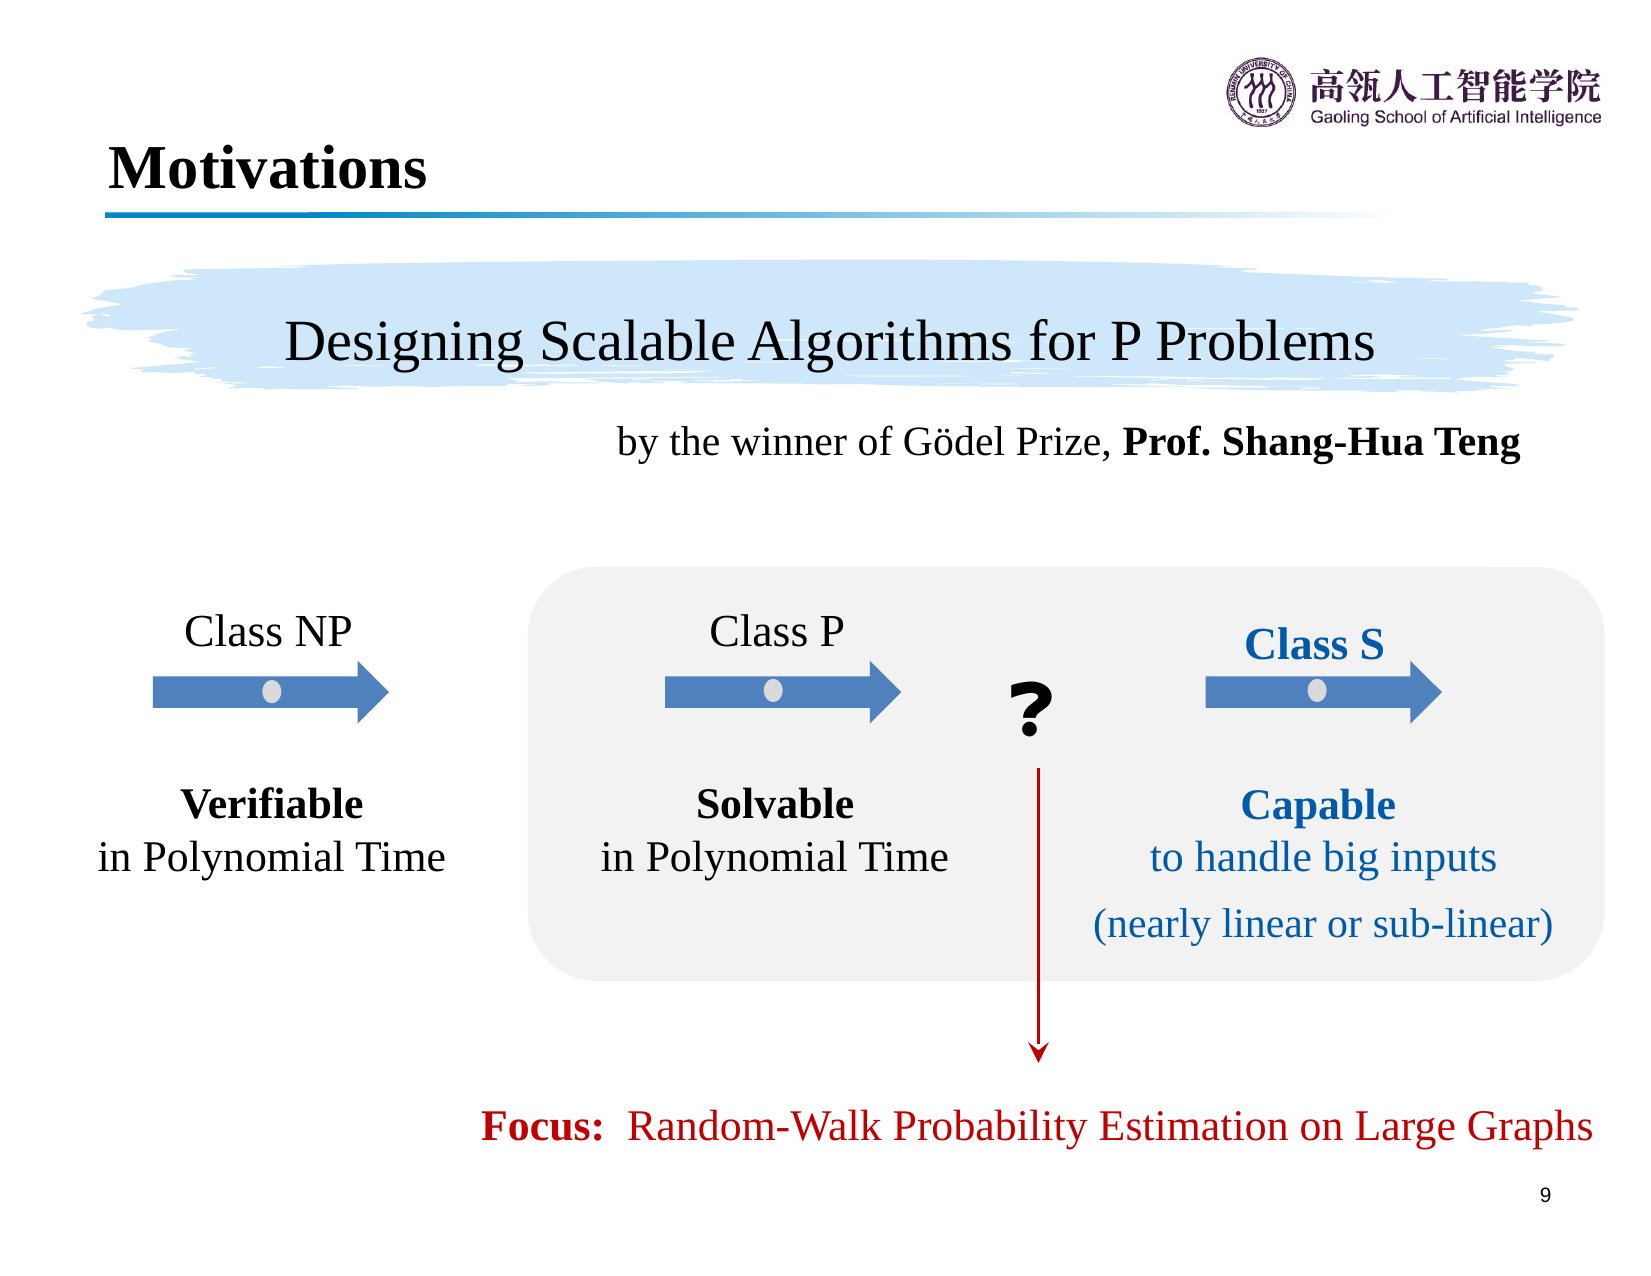

Motivations

Designing Scalable Algorithms for P Problems
by the winner of Gödel Prize, Prof. Shang-Hua Teng

Class NP
Class P
Class S
❓

Verifiable
in Polynomial Time
Solvable
in Polynomial Time
Capable
to handle big inputs
(nearly linear or sub-linear)
Focus:  Random-Walk Probability Estimation on Large Graphs